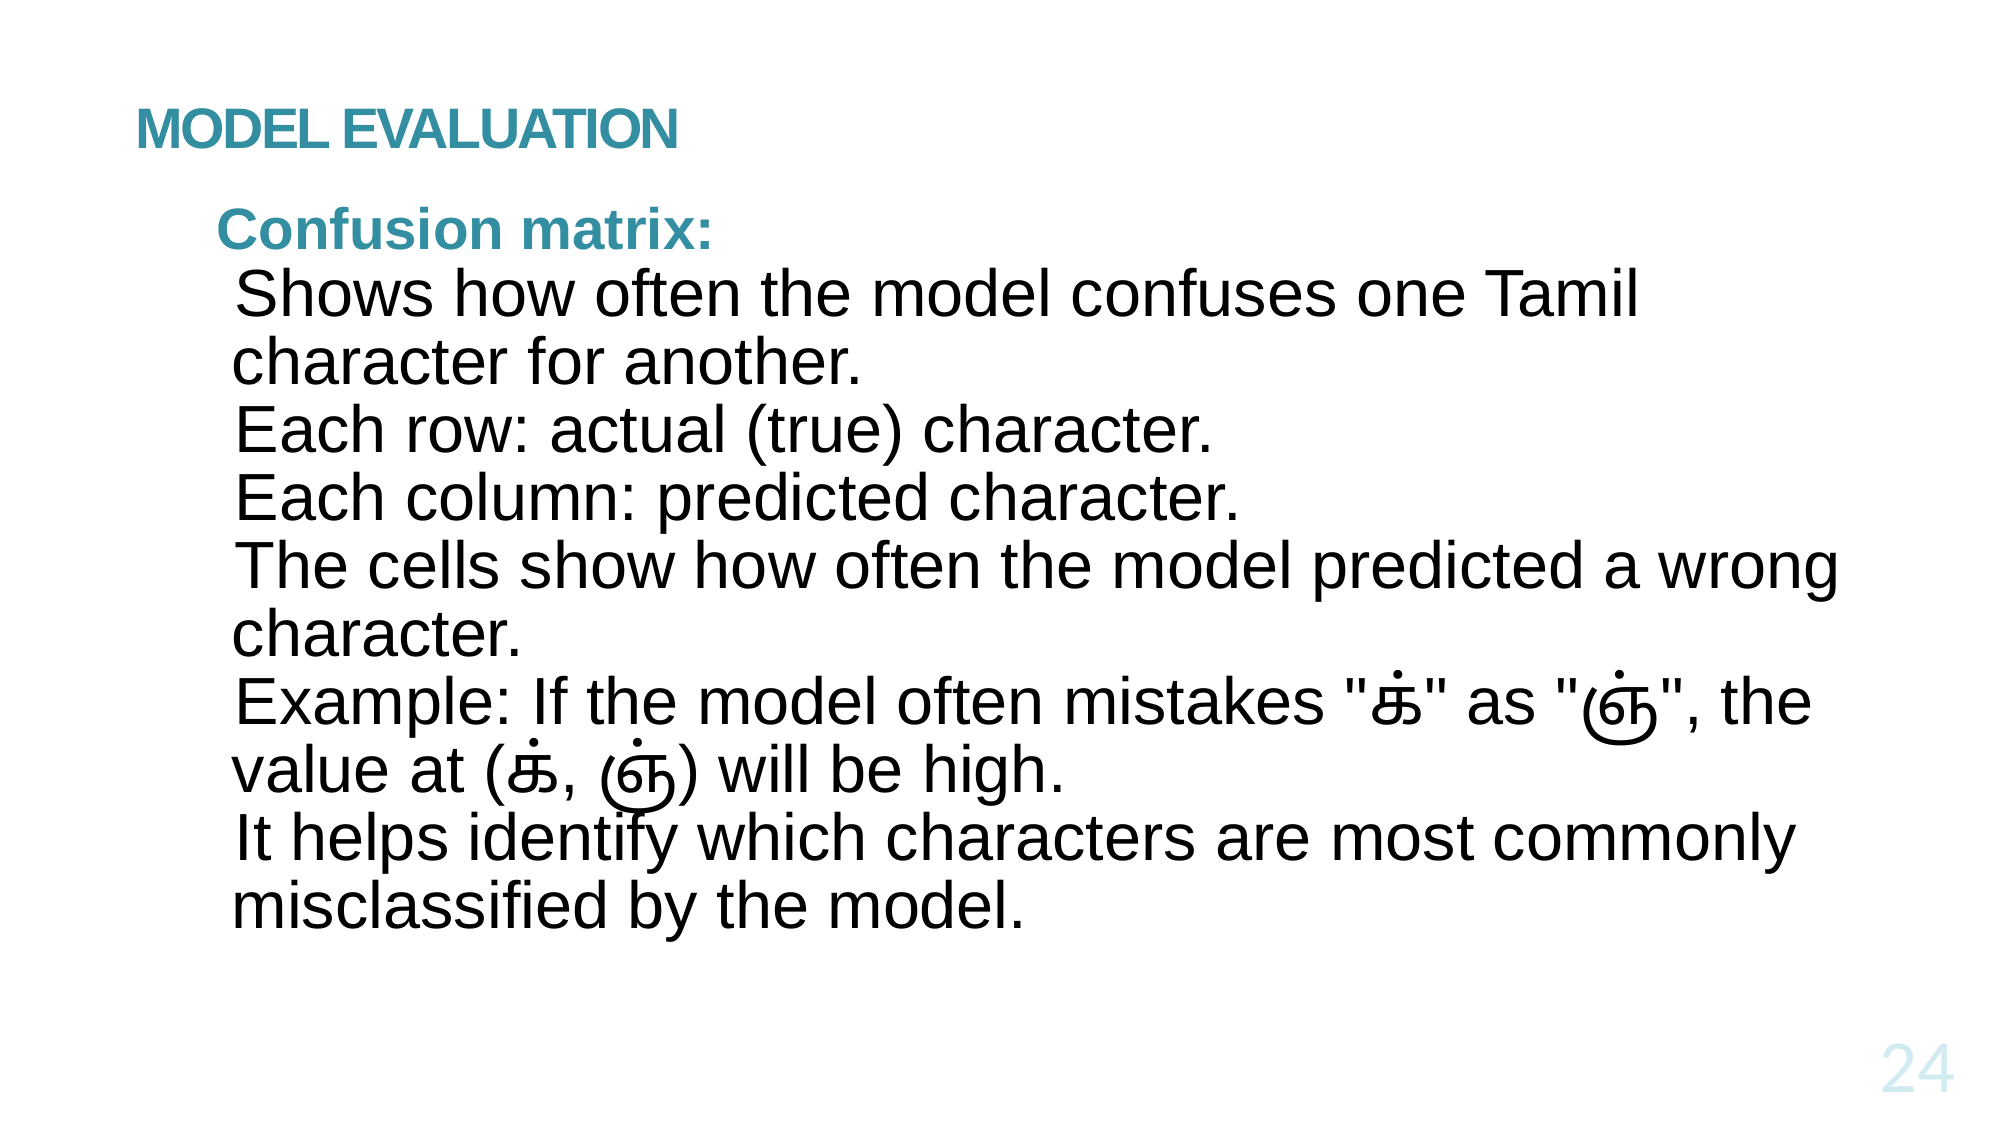

# MODEL EVALUATION
Confusion matrix:
Shows how often the model confuses one Tamil character for another.
Each row: actual (true) character.
Each column: predicted character.
The cells show how often the model predicted a wrong character.
Example: If the model often mistakes "க்" as "ஞ்", the value at (க், ஞ்) will be high.
It helps identify which characters are most commonly misclassified by the model.

24